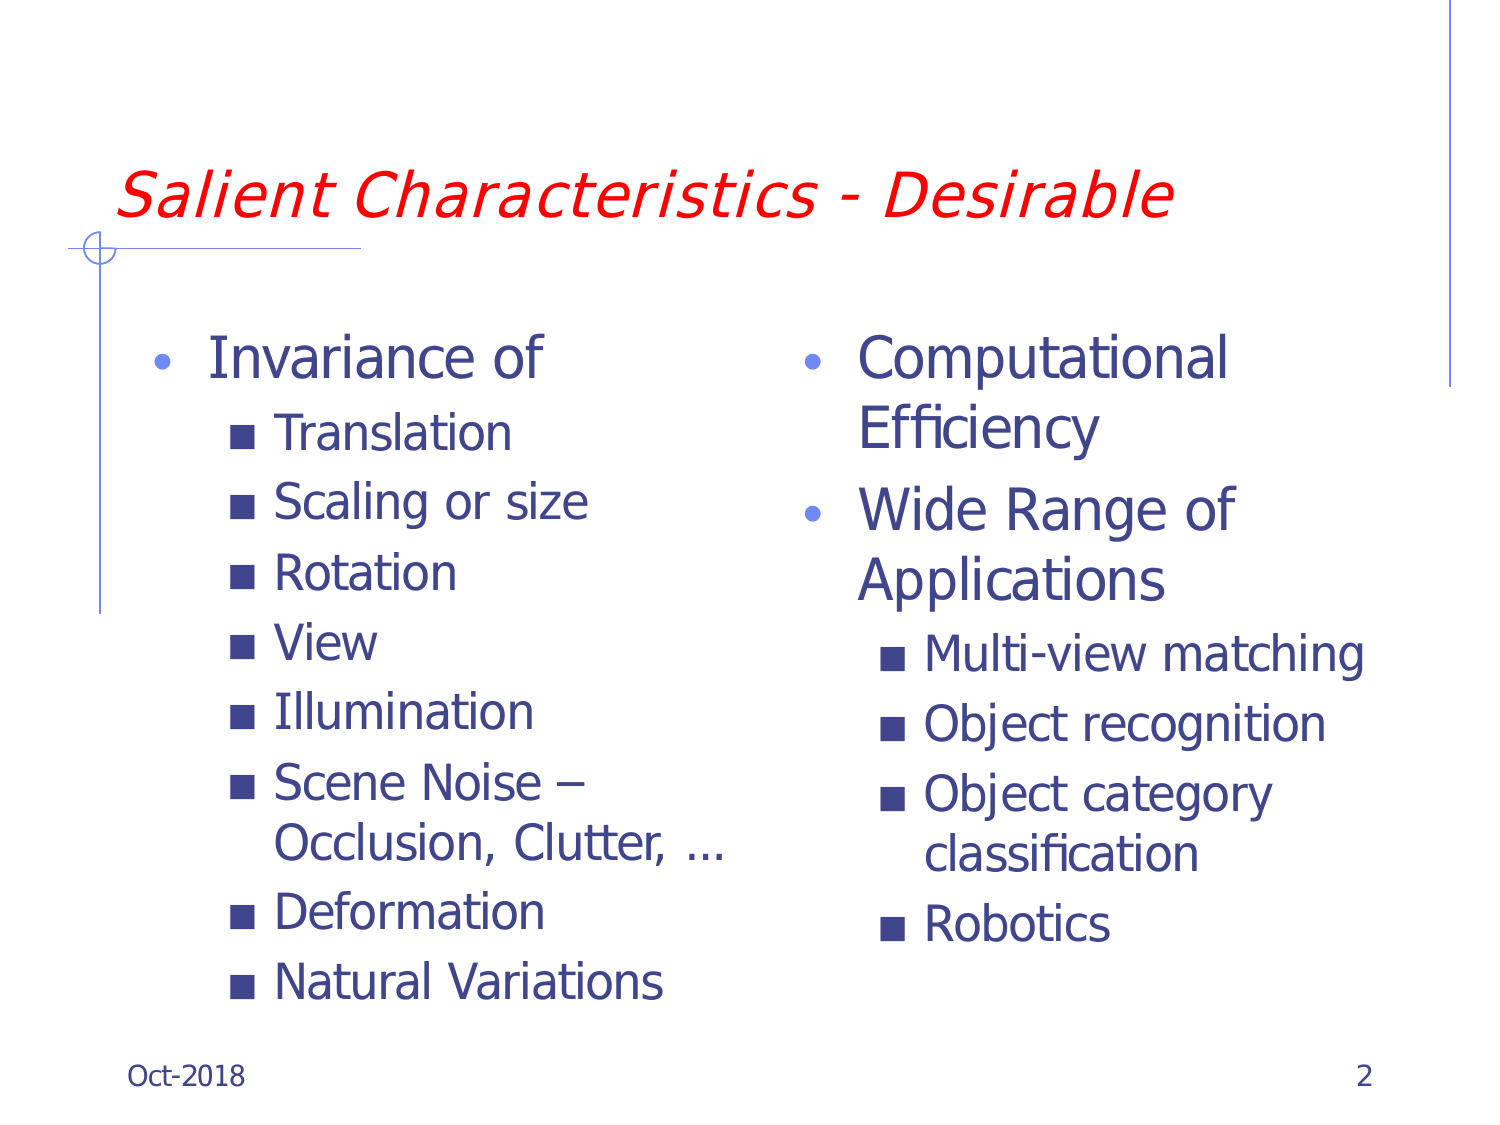

# Salient Characteristics - Desirable
Invariance of
Translation
Scaling or size
Rotation
View
Illumination
Scene Noise – Occlusion, Clutter, …
Deformation
Natural Variations

Computational Efficiency
Wide Range of Applications
Multi-view matching
Object recognition
Object category classification
Robotics

Oct-2018
2